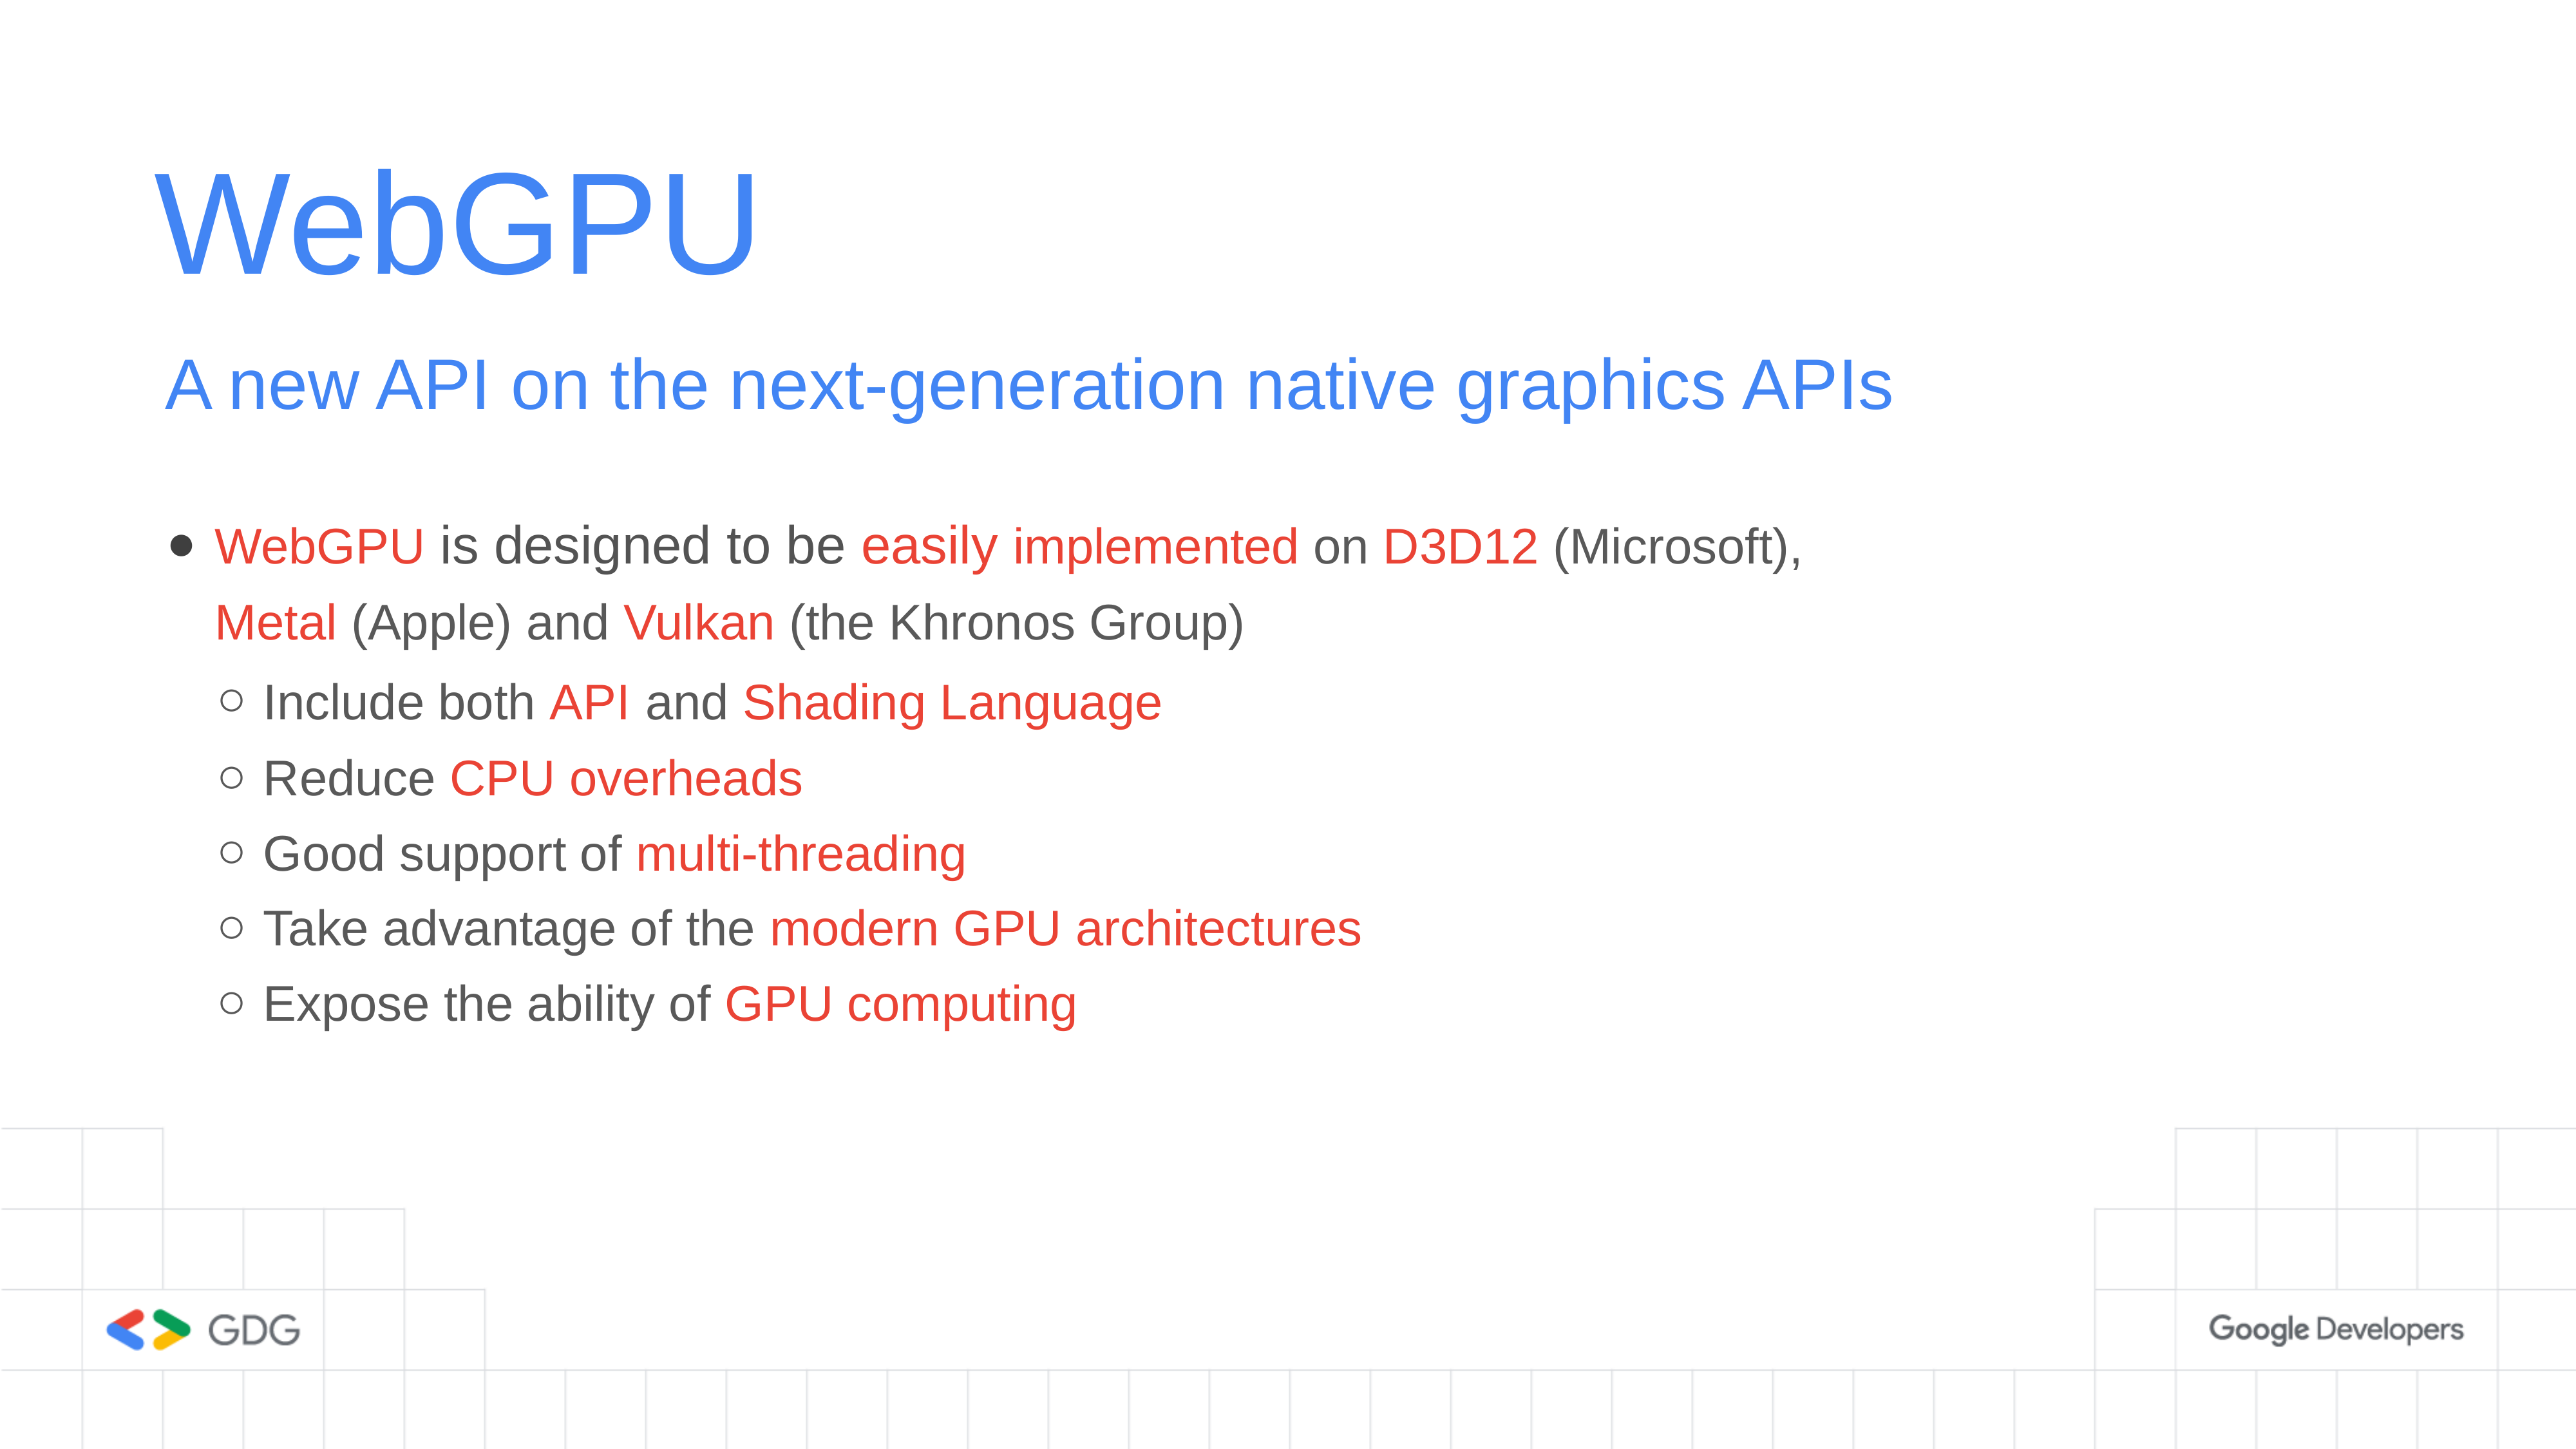

# WebGPU
A new API on the next-generation native graphics APIs
WebGPU is designed to be easily implemented on D3D12 (Microsoft), Metal (Apple) and Vulkan (the Khronos Group)
Include both API and Shading Language
Reduce CPU overheads
Good support of multi-threading
Take advantage of the modern GPU architectures
Expose the ability of GPU computing